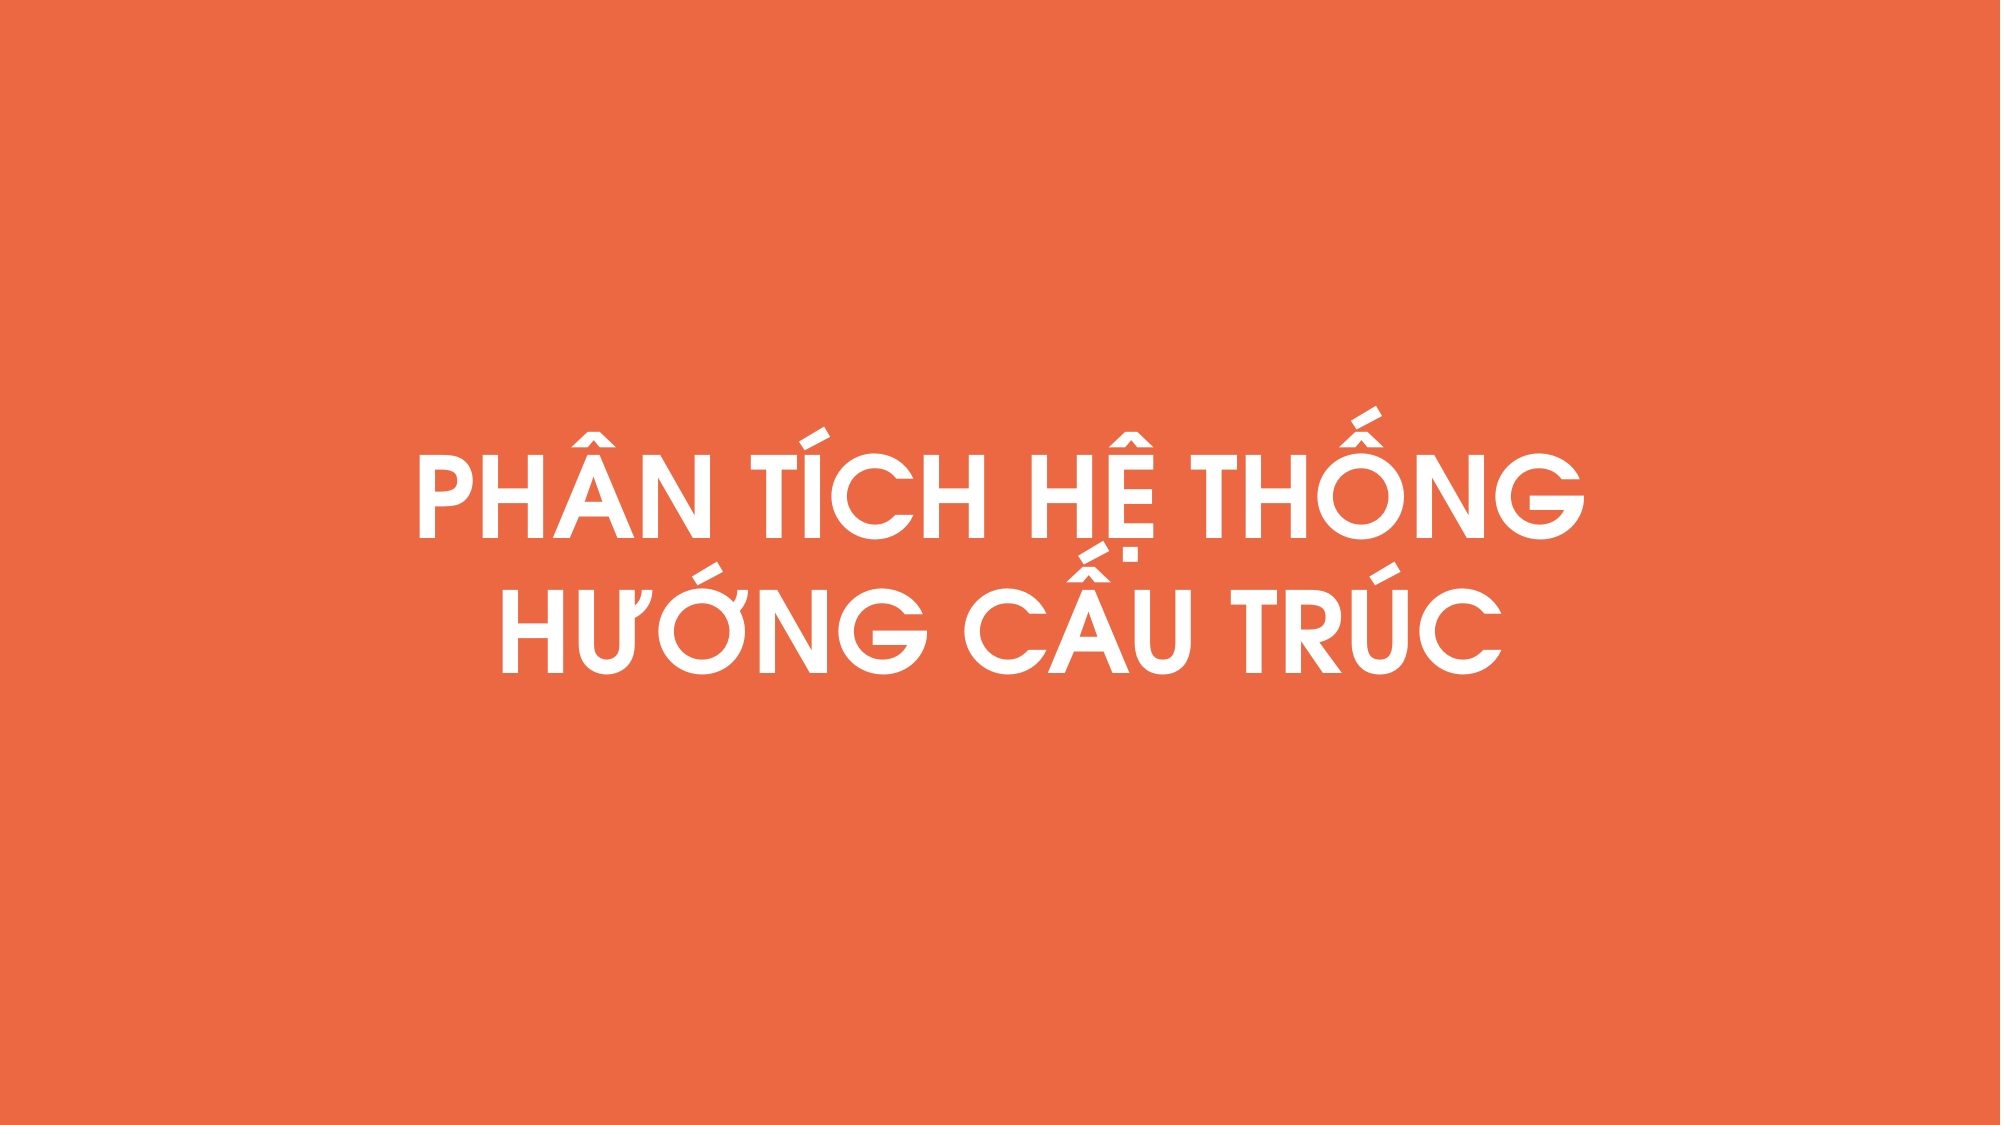

PHÂN TÍCH HỆ THỐNG HƯỚNG CẤU TRÚC